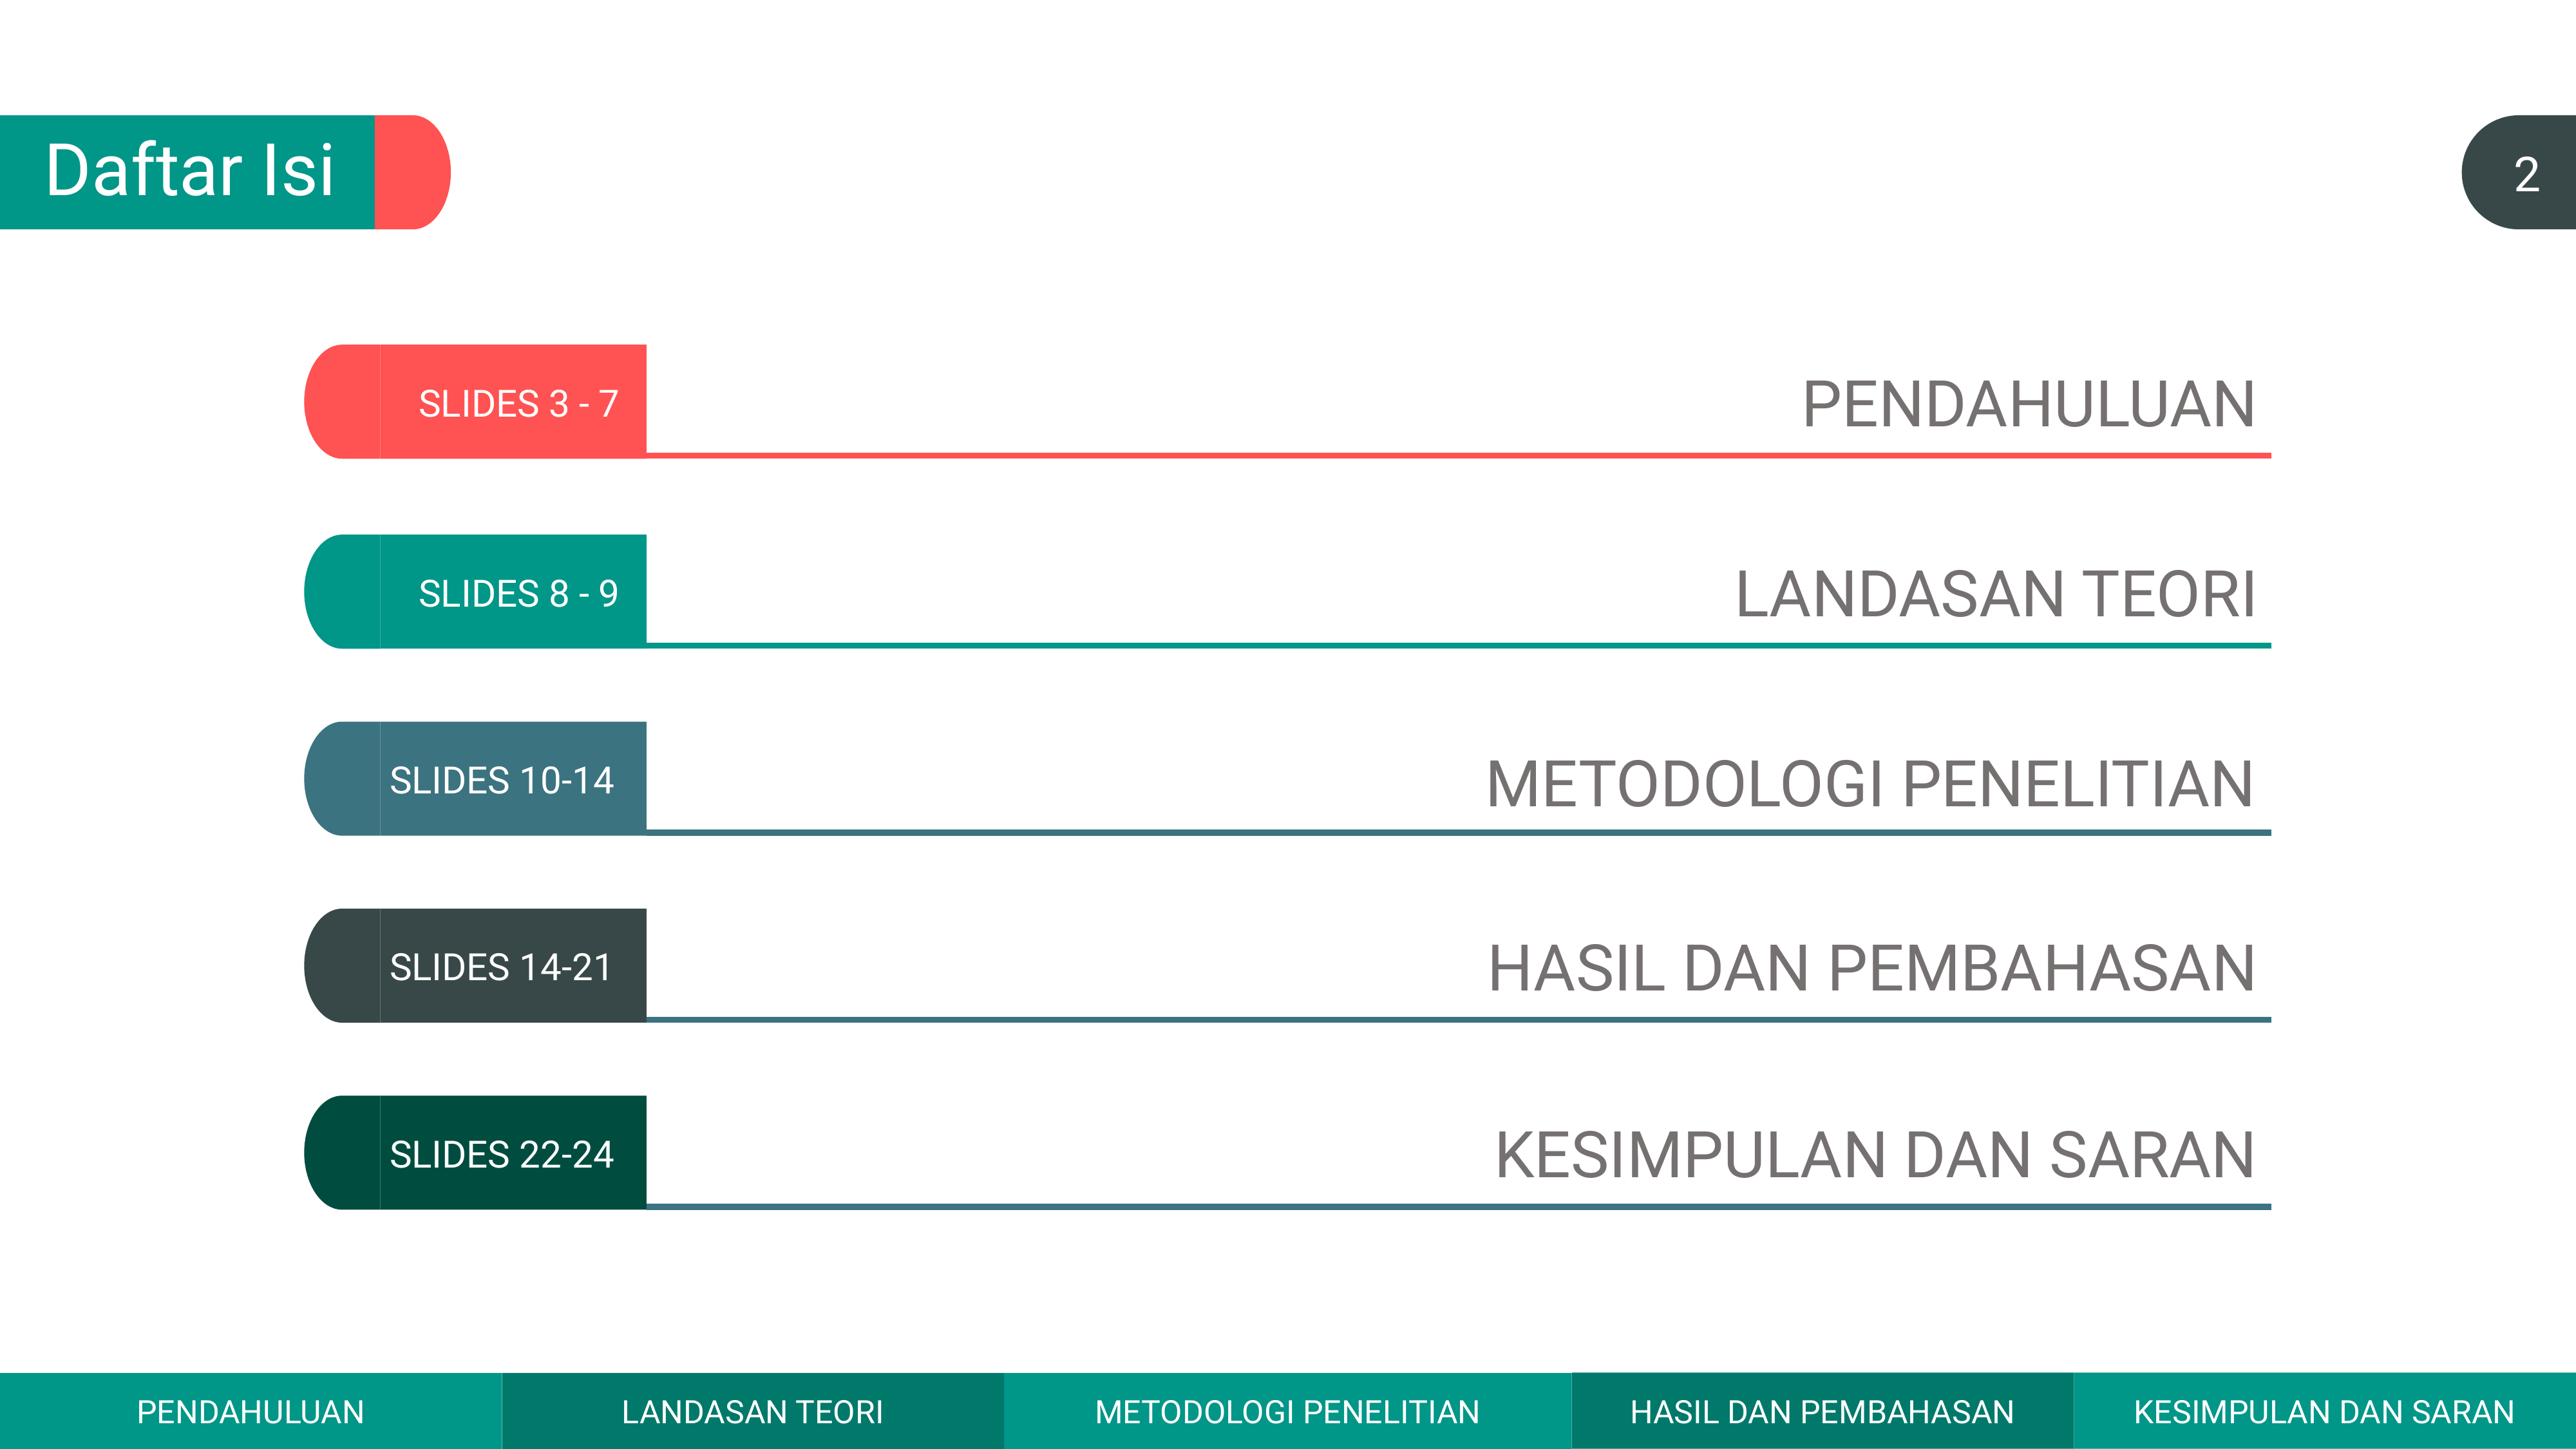

# Daftar Isi

2

SLIDES 3 - 7_
PENDAHULUAN

SLIDES 8 - 9_
LANDASAN TEORI

SLIDES 10-14
METODOLOGI PENELITIAN

SLIDES 14-21
HASIL DAN PEMBAHASAN

SLIDES 22-24
KESIMPULAN DAN SARAN
HASIL DAN PEMBAHASAN
KESIMPULAN DAN SARAN
PENDAHULUAN
LANDASAN TEORI
METODOLOGI PENELITIAN